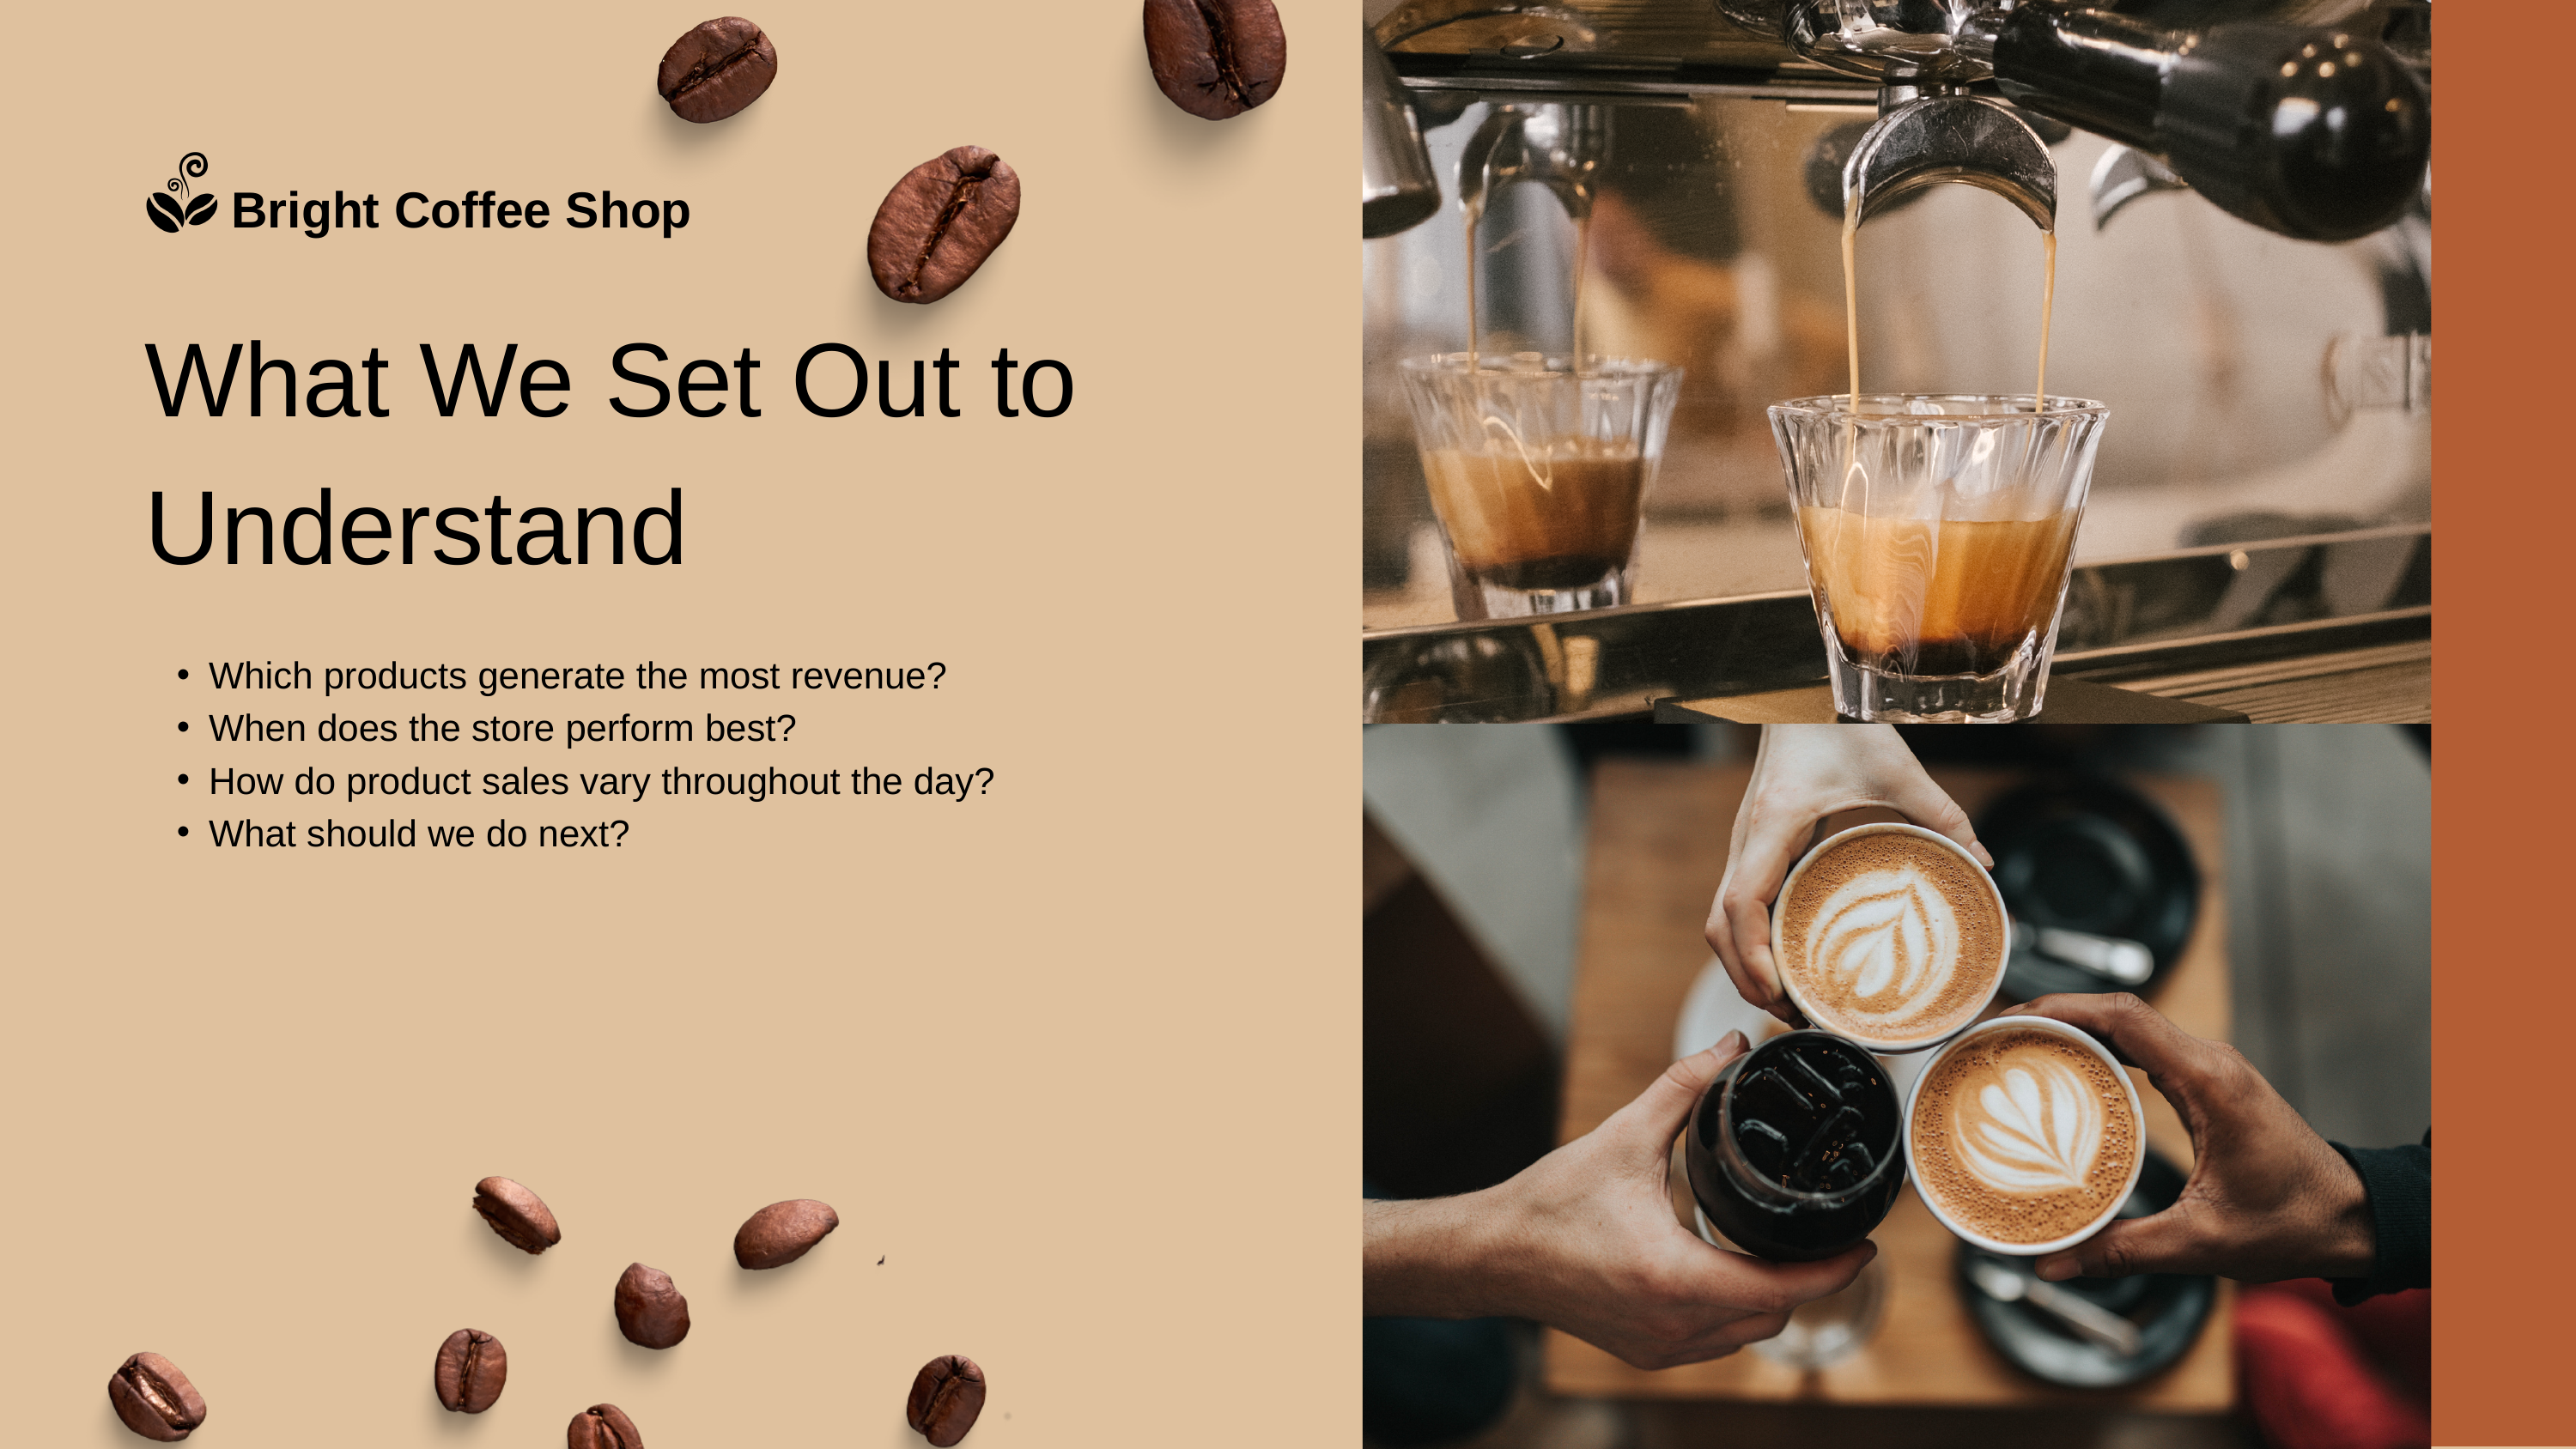

Bright Coffee Shop
What We Set Out to Understand
Which products generate the most revenue?
When does the store perform best?
How do product sales vary throughout the day?
What should we do next?